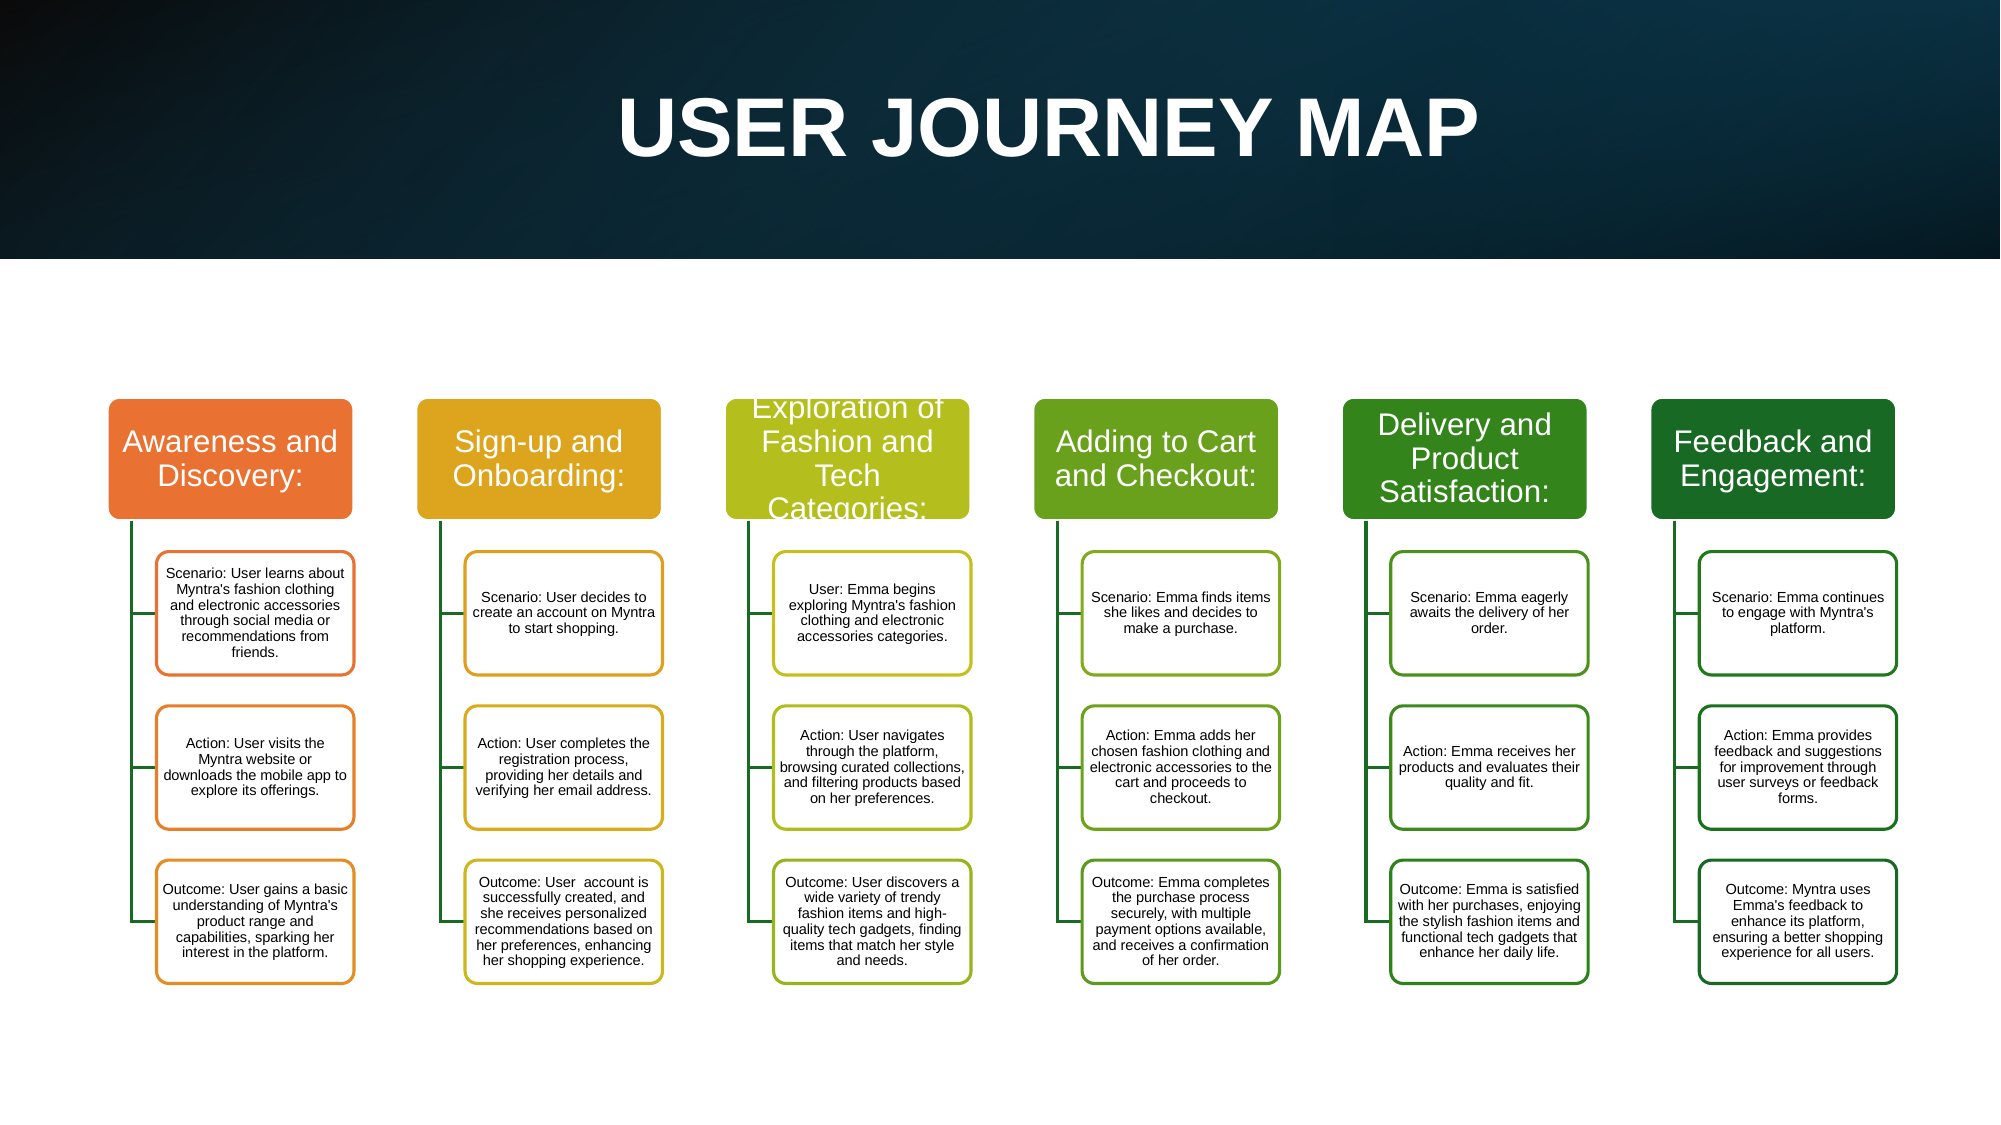

# USER JOURNEY MAP

Awareness and Discovery:
Sign-up and Onboarding:
Exploration of Fashion and Tech Categories:
Adding to Cart and Checkout:
Delivery and Product Satisfaction:
Feedback and Engagement:

Scenario: User learns about Myntra's fashion clothing and electronic accessories through social media or recommendations from friends.
Scenario: User decides to create an account on Myntra to start shopping.
User: Emma begins exploring Myntra's fashion clothing and electronic accessories categories.
Scenario: Emma finds items she likes and decides to make a purchase.
Scenario: Emma eagerly awaits the delivery of her order.
Scenario: Emma continues to engage with Myntra's platform.

Action: User visits the Myntra website or downloads the mobile app to explore its offerings.
Action: User completes the registration process, providing her details and verifying her email address.
Action: User navigates through the platform, browsing curated collections, and filtering products based on her preferences.
Action: Emma adds her chosen fashion clothing and electronic accessories to the cart and proceeds to checkout.
Action: Emma receives her products and evaluates their quality and fit.
Action: Emma provides feedback and suggestions for improvement through user surveys or feedback forms.

Outcome: User gains a basic understanding of Myntra's product range and capabilities, sparking her interest in the platform.
Outcome: User  account is successfully created, and she receives personalized recommendations based on her preferences, enhancing her shopping experience.
Outcome: User discovers a wide variety of trendy fashion items and high-quality tech gadgets, finding items that match her style and needs.
Outcome: Emma completes the purchase process securely, with multiple payment options available, and receives a confirmation of her order.
Outcome: Emma is satisfied with her purchases, enjoying the stylish fashion items and functional tech gadgets that enhance her daily life.
Outcome: Myntra uses Emma's feedback to enhance its platform, ensuring a better shopping experience for all users.